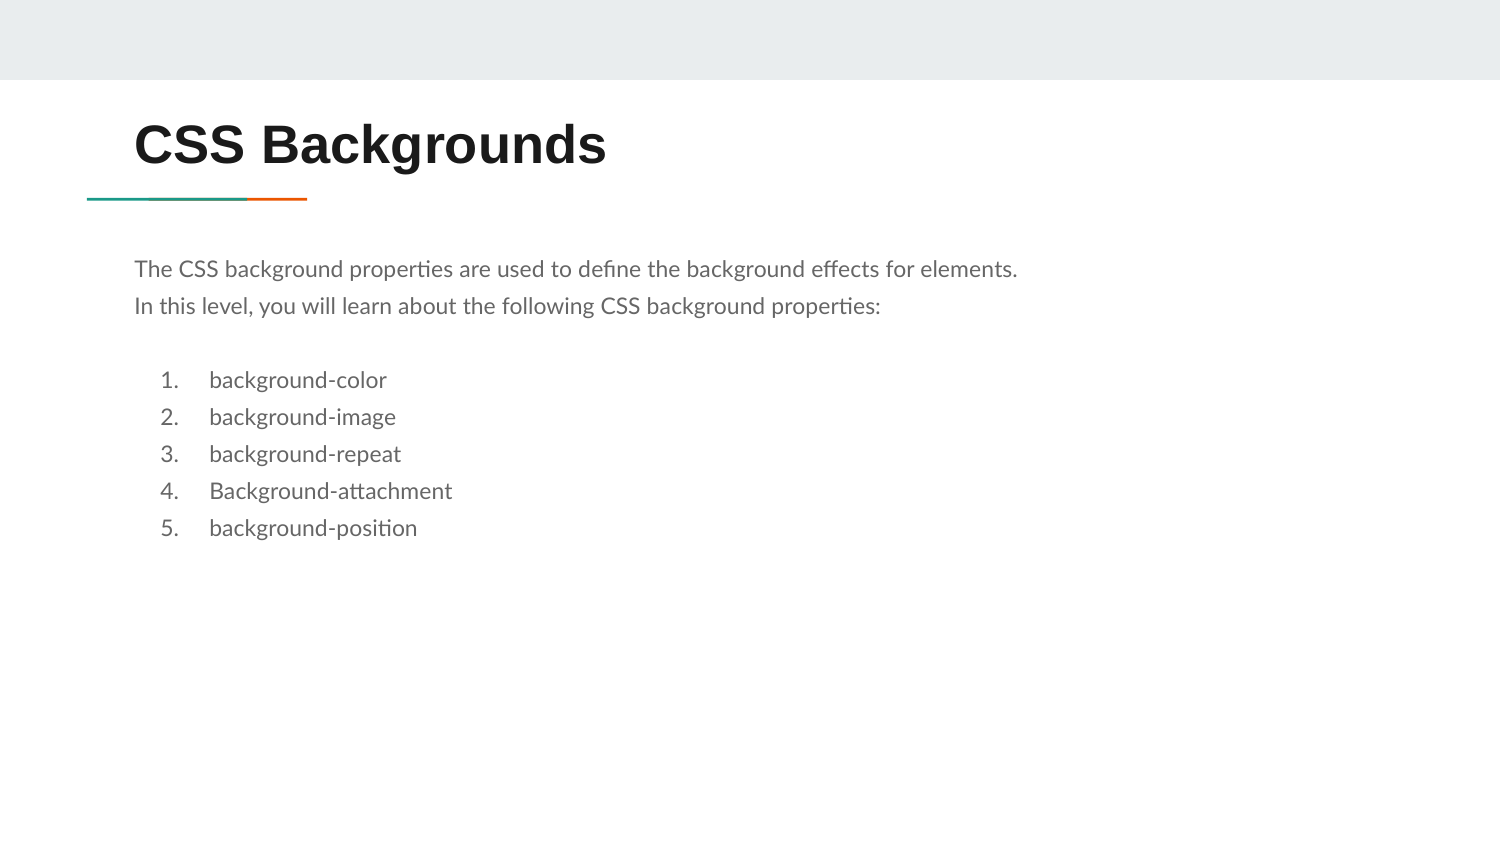

# CSS Backgrounds
The CSS background properties are used to define the background effects for elements.
In this level, you will learn about the following CSS background properties:

background-color
background-image
background-repeat
Background-attachment
background-position